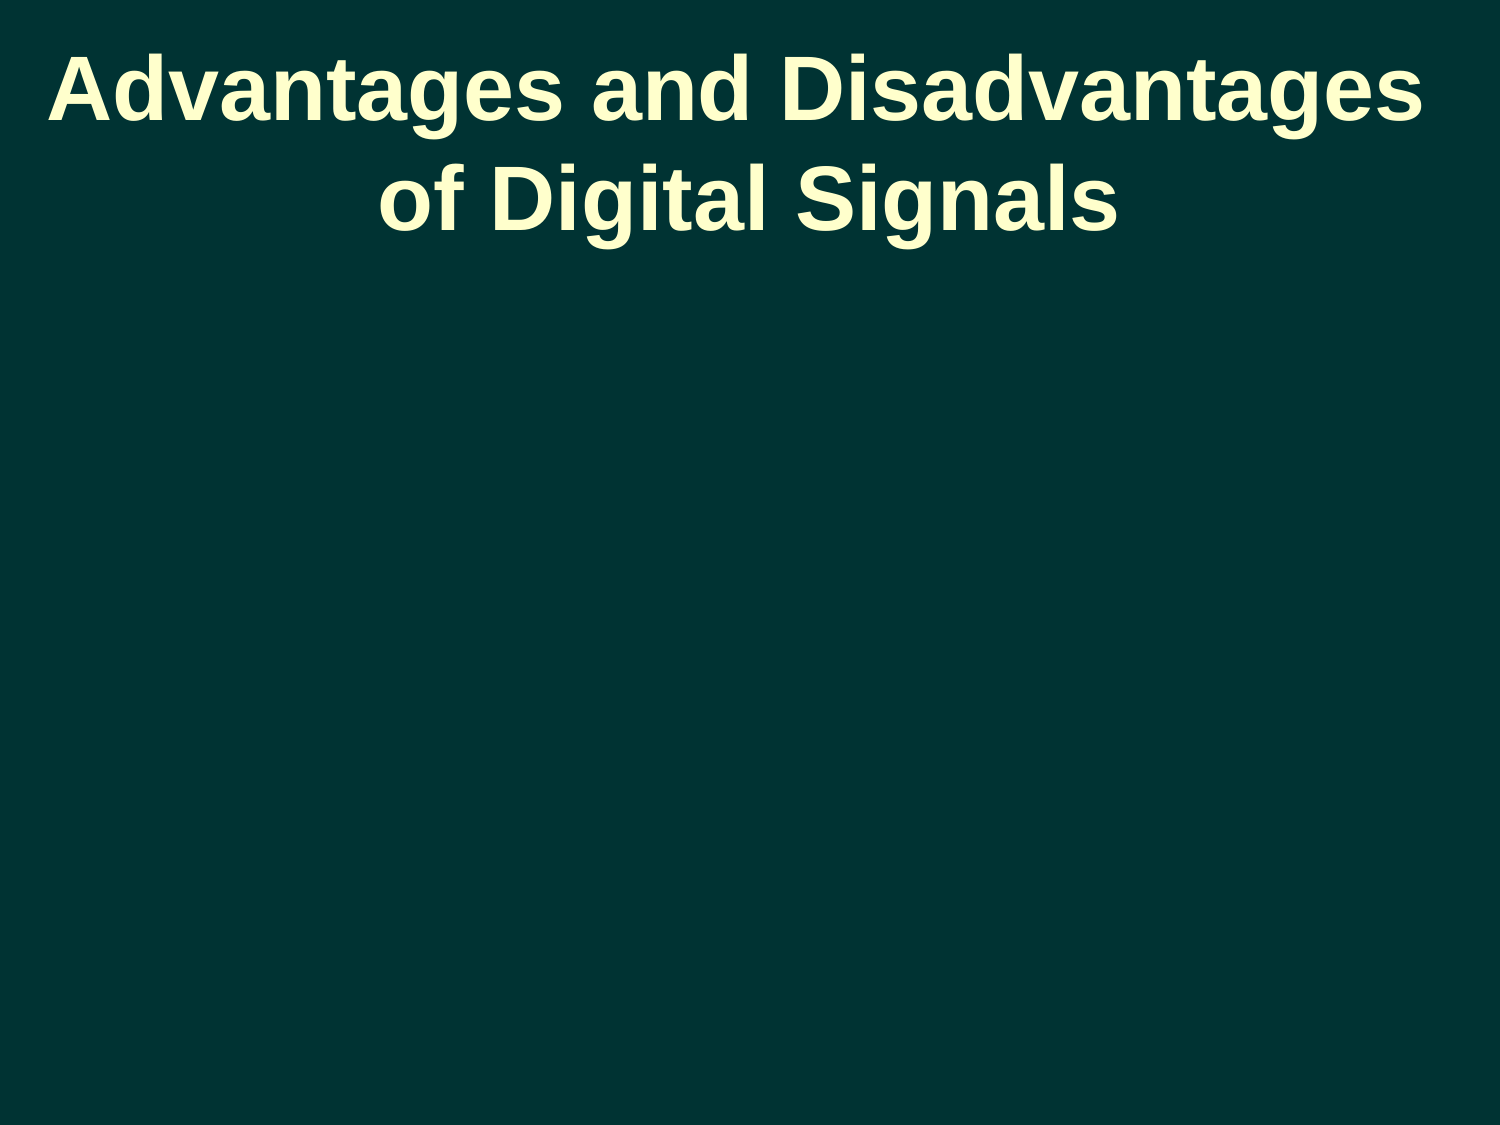

# Advantages and Disadvantages of Digital Signals